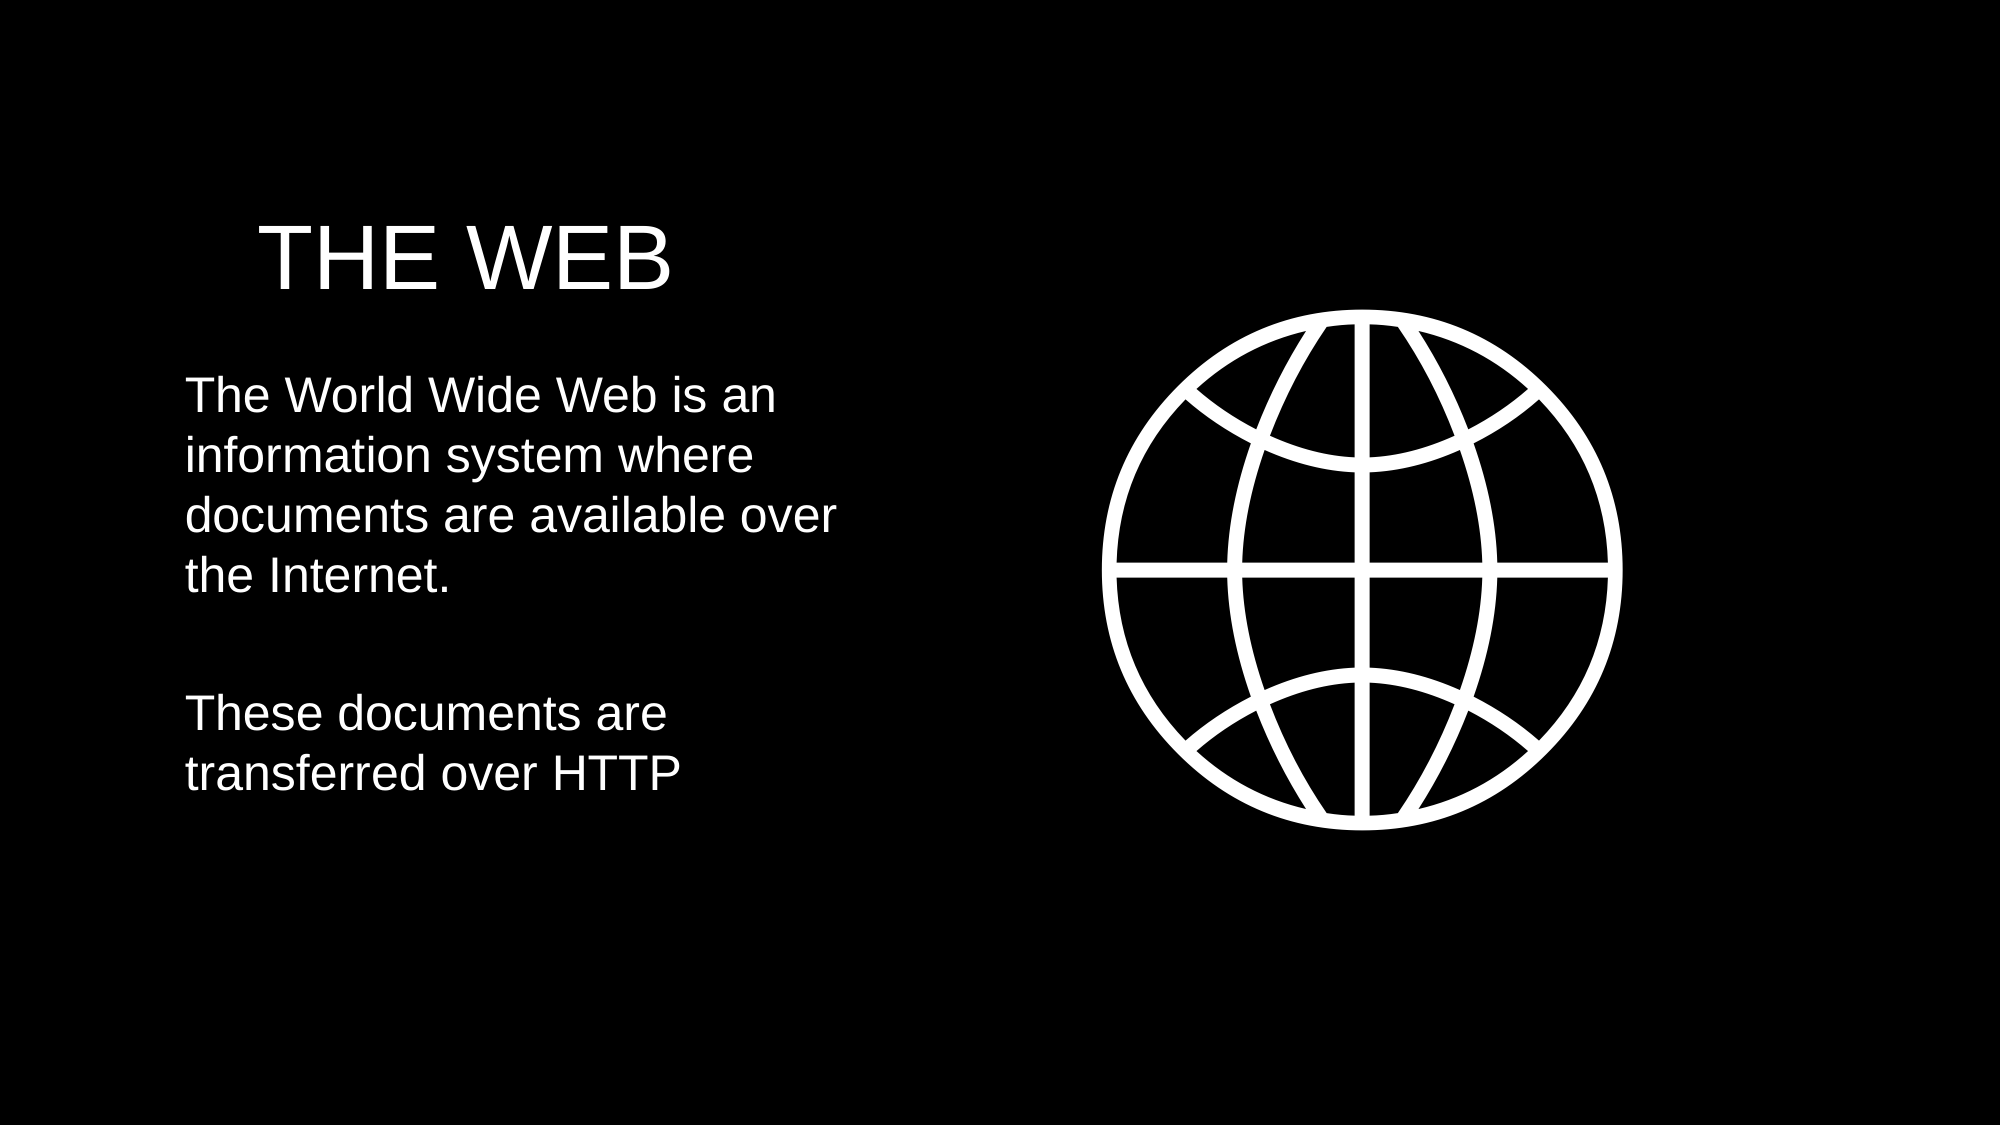

THE WEB
🌐
The World Wide Web is an information system where documents are available over the Internet.
These documents are transferred over HTTP